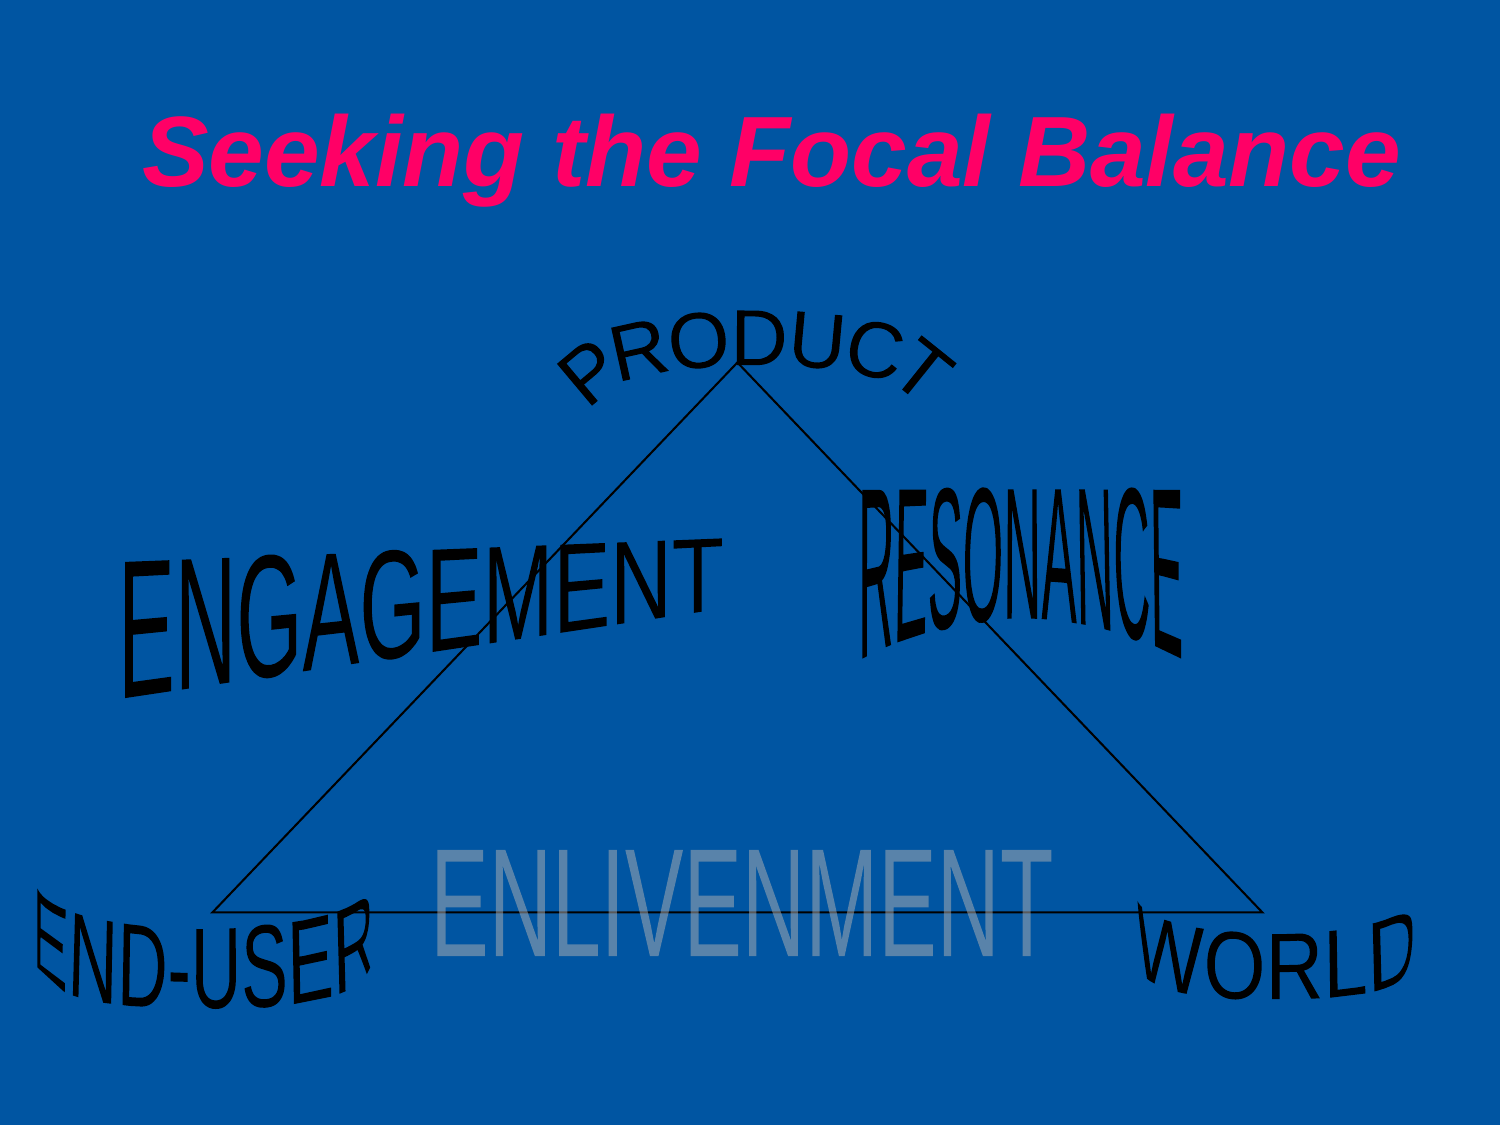

# Seeking the Focal Balance
PRODUCT

RESONANCE
ENGAGEMENT
ENLIVENMENT
END-USER
WORLD